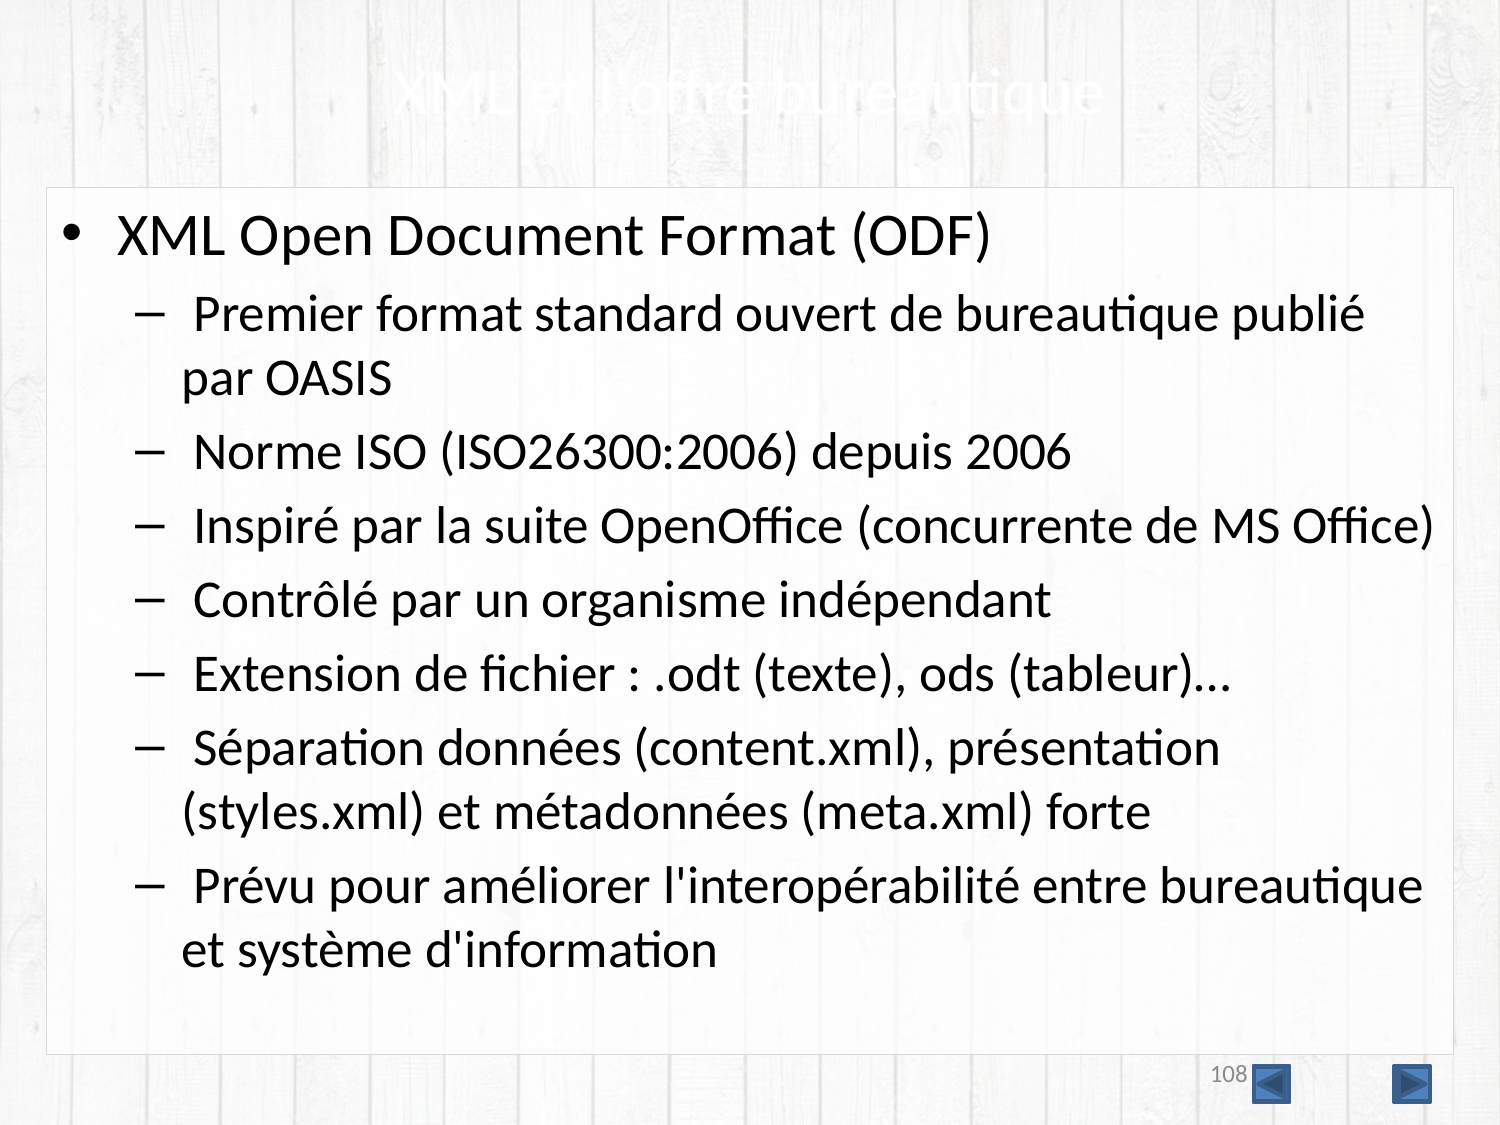

# XML et l'offre bureautique
XML Open Document Format (ODF)
 Premier format standard ouvert de bureautique publié par OASIS
 Norme ISO (ISO26300:2006) depuis 2006
 Inspiré par la suite OpenOffice (concurrente de MS Office)
 Contrôlé par un organisme indépendant
 Extension de fichier : .odt (texte), ods (tableur)…
 Séparation données (content.xml), présentation (styles.xml) et métadonnées (meta.xml) forte
 Prévu pour améliorer l'interopérabilité entre bureautique et système d'information
108